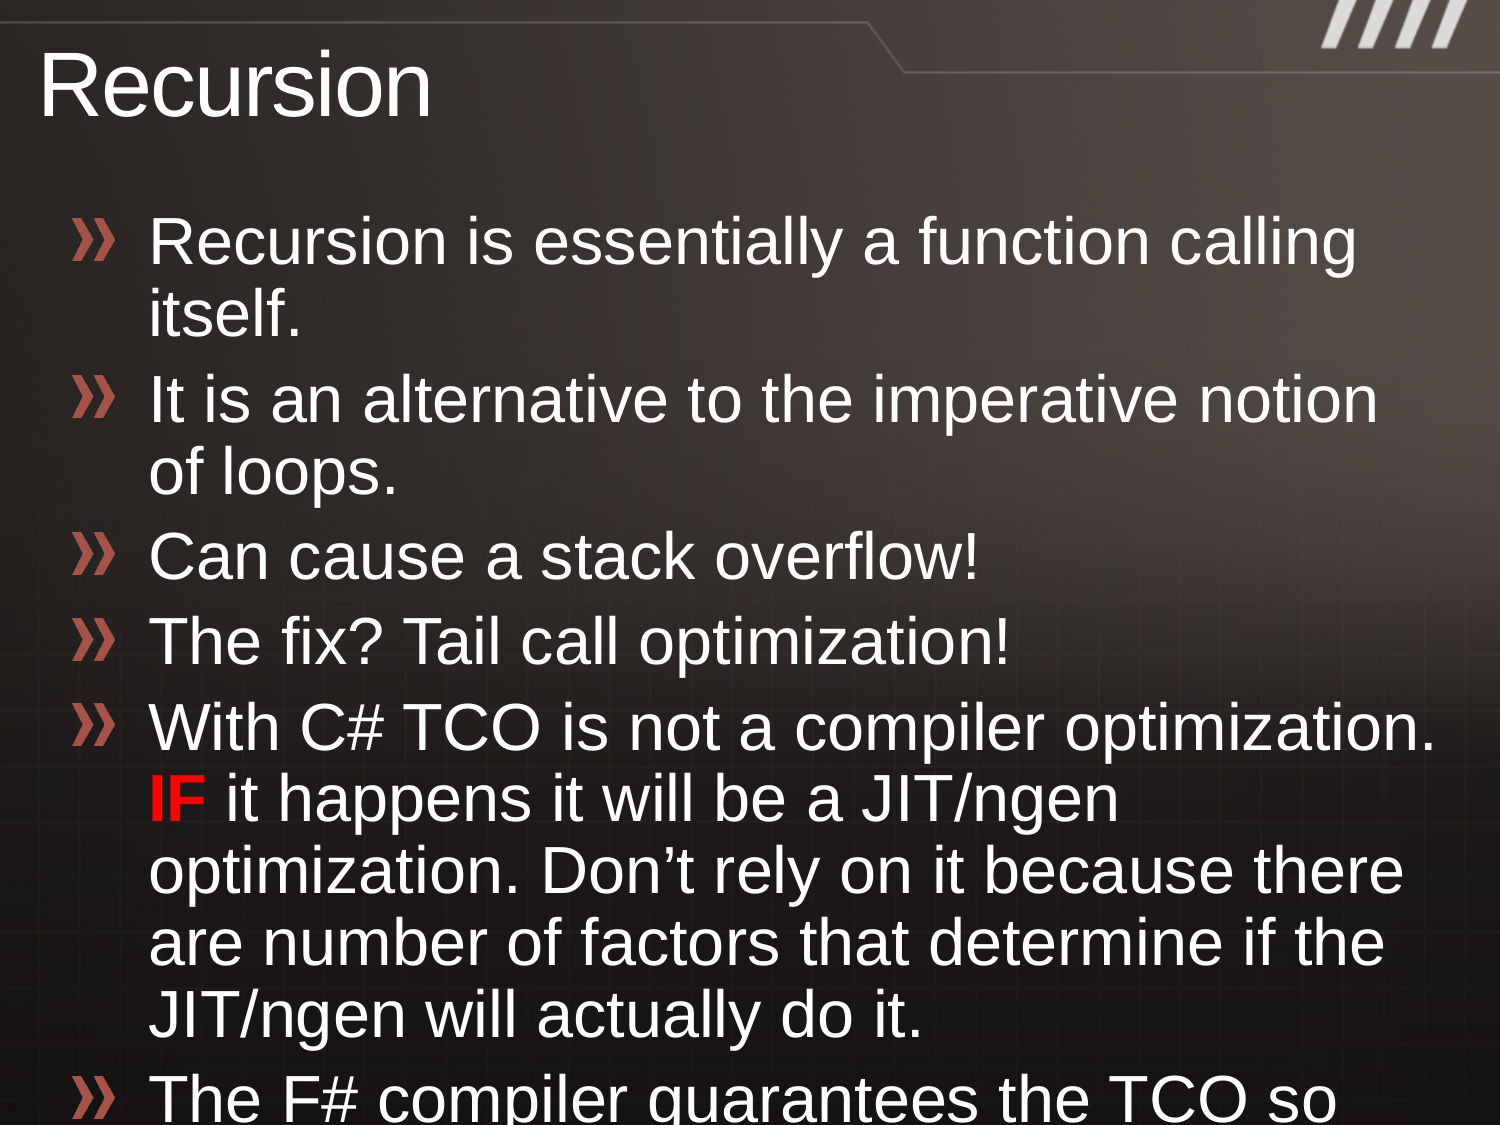

# Recursion
Recursion is essentially a function calling itself.
It is an alternative to the imperative notion of loops.
Can cause a stack overflow!
The fix? Tail call optimization!
With C# TCO is not a compiler optimization. IF it happens it will be a JIT/ngen optimization. Don’t rely on it because there are number of factors that determine if the JIT/ngen will actually do it.
The F# compiler guarantees the TCO so use it all you want.